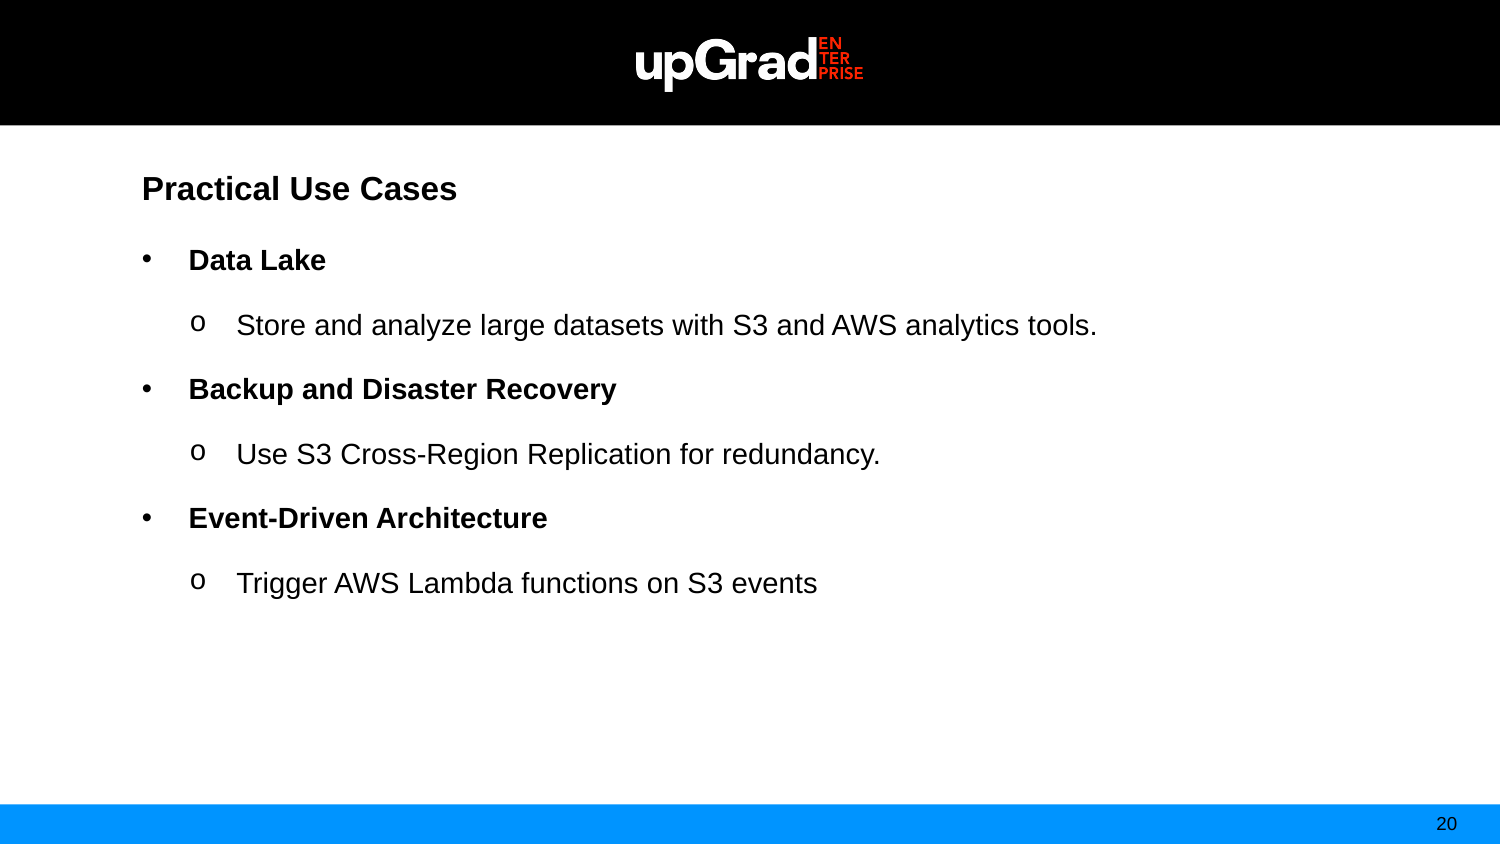

Practical Use Cases
Data Lake
Store and analyze large datasets with S3 and AWS analytics tools.
Backup and Disaster Recovery
Use S3 Cross-Region Replication for redundancy.
Event-Driven Architecture
Trigger AWS Lambda functions on S3 events
20